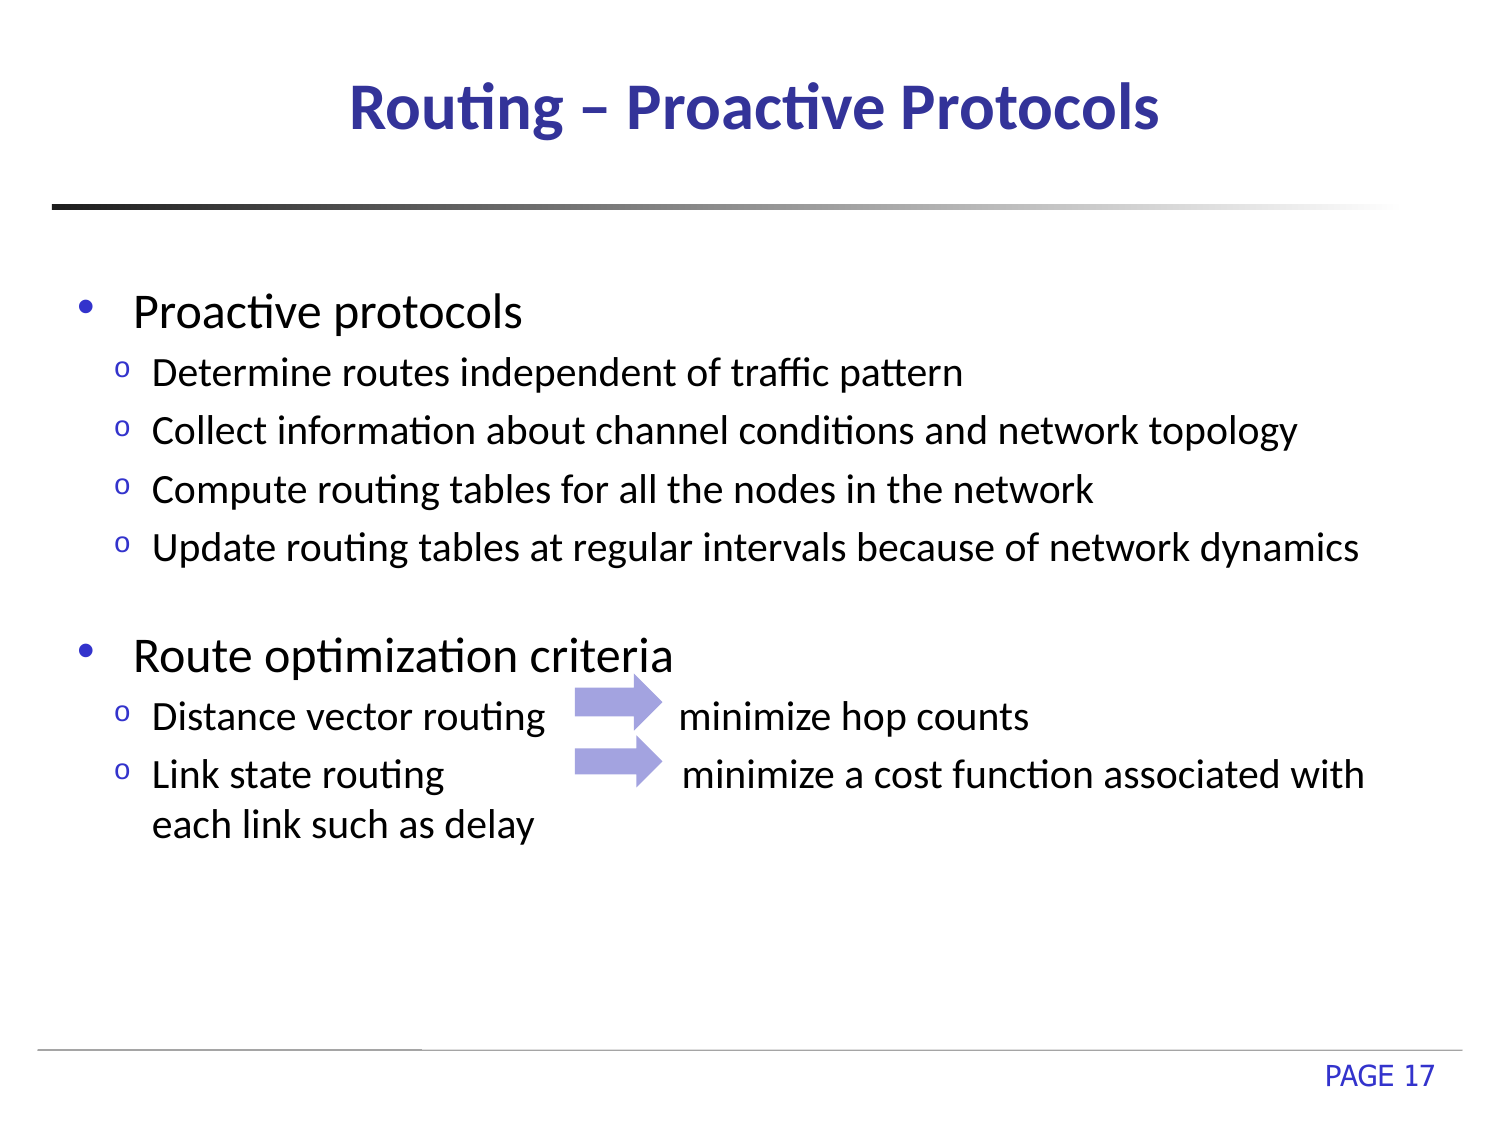

# Routing – Proactive Protocols

Proactive protocols
Determine routes independent of traffic pattern
Collect information about channel conditions and network topology
Compute routing tables for all the nodes in the network
Update routing tables at regular intervals because of network dynamics

Route optimization criteria
Distance vector routing              minimize hop counts
Link state routing                         minimize a cost function associated with each link such as delay